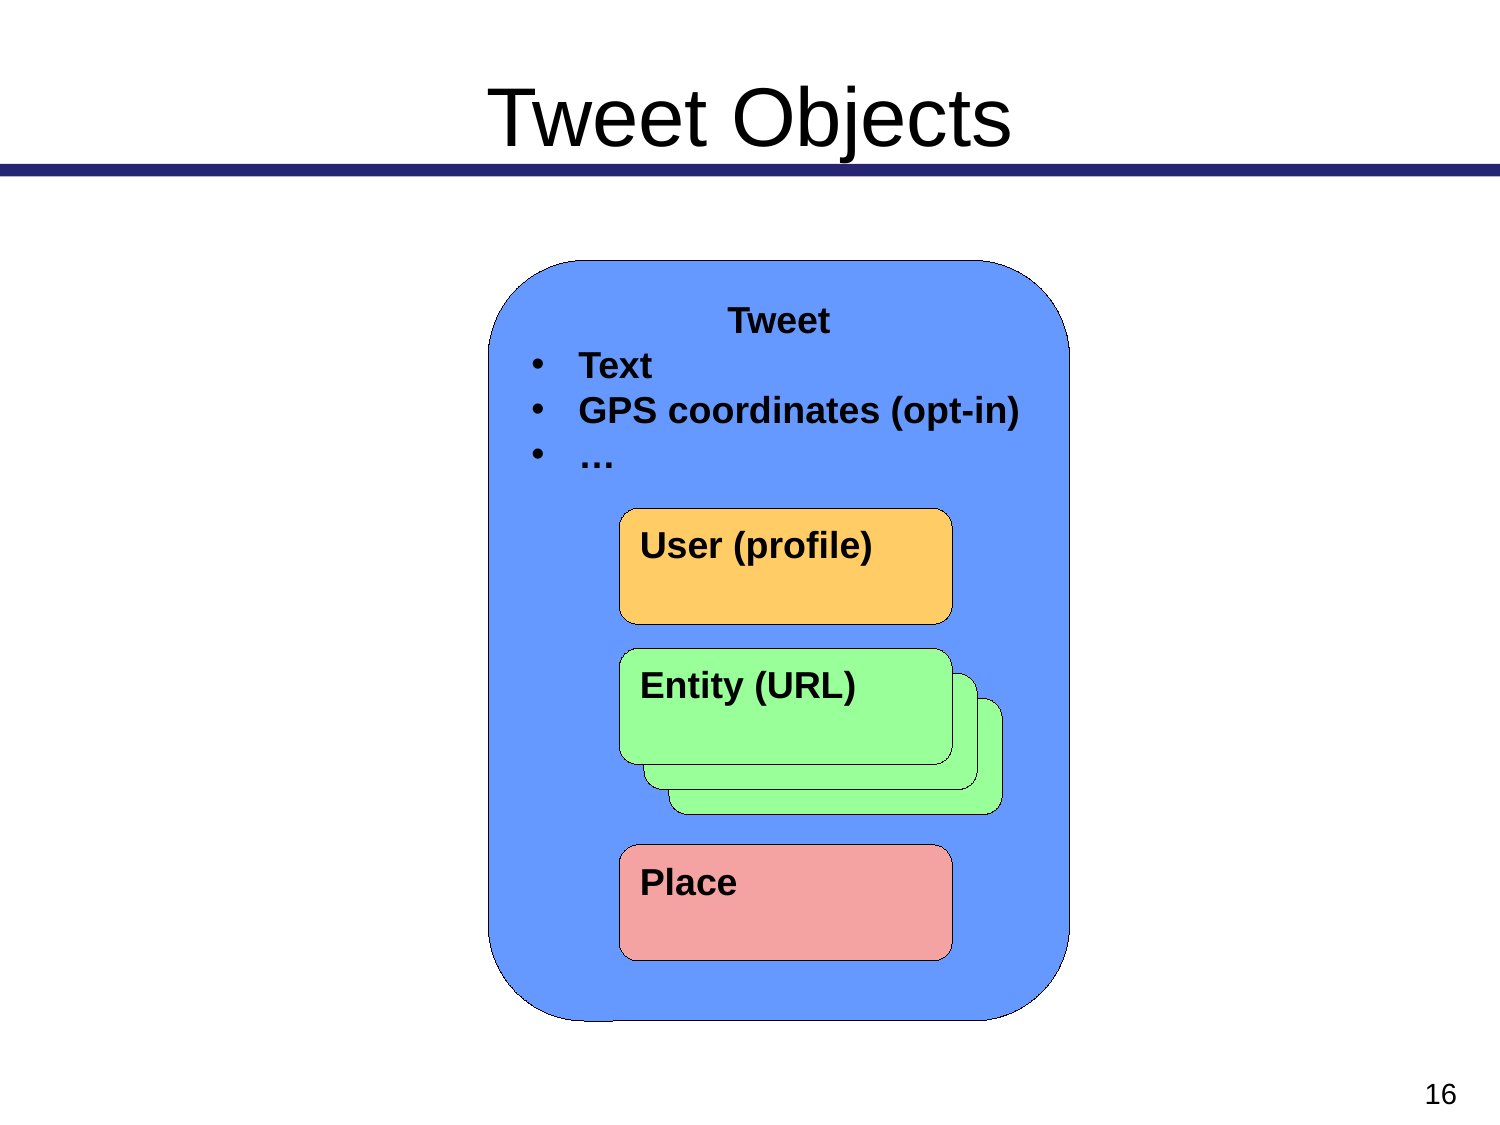

# Tweet Objects
Tweet
Text
GPS coordinates (opt-in)
…
User (profile)
Entity (URL)

Place
16